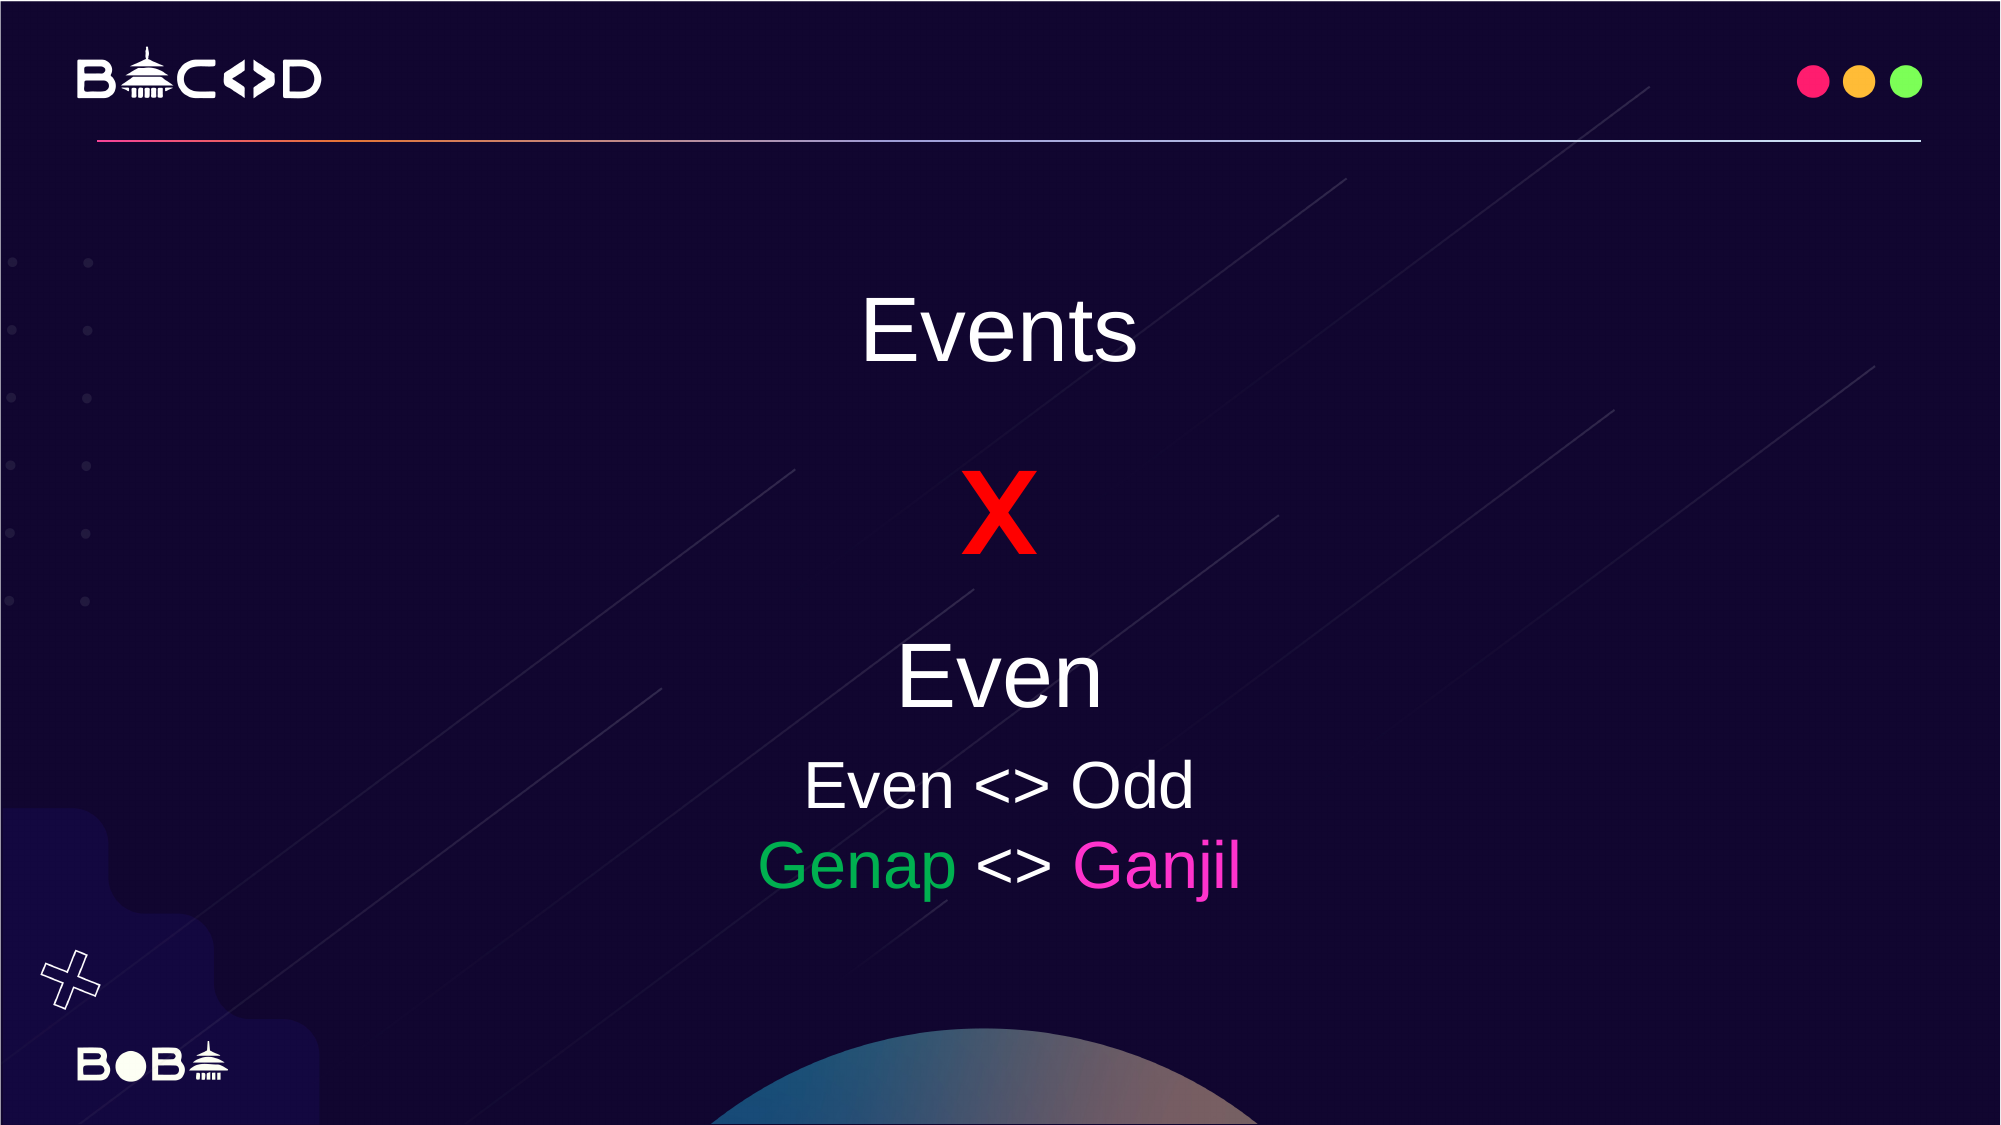

Events
X
Even
Even <> Odd
Genap <> Ganjil